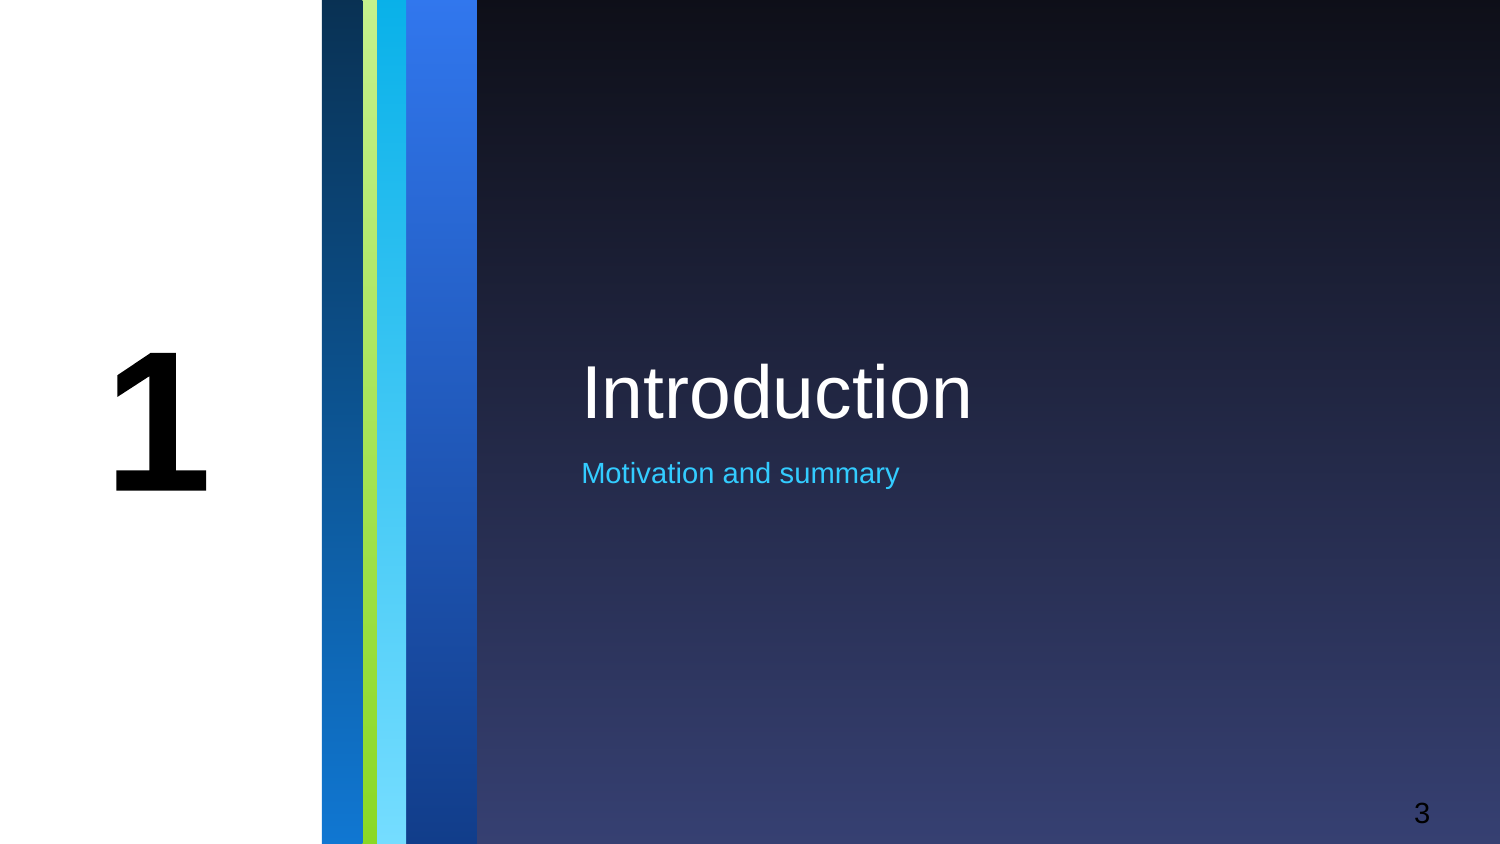

# Introduction
1
Motivation and summary
3